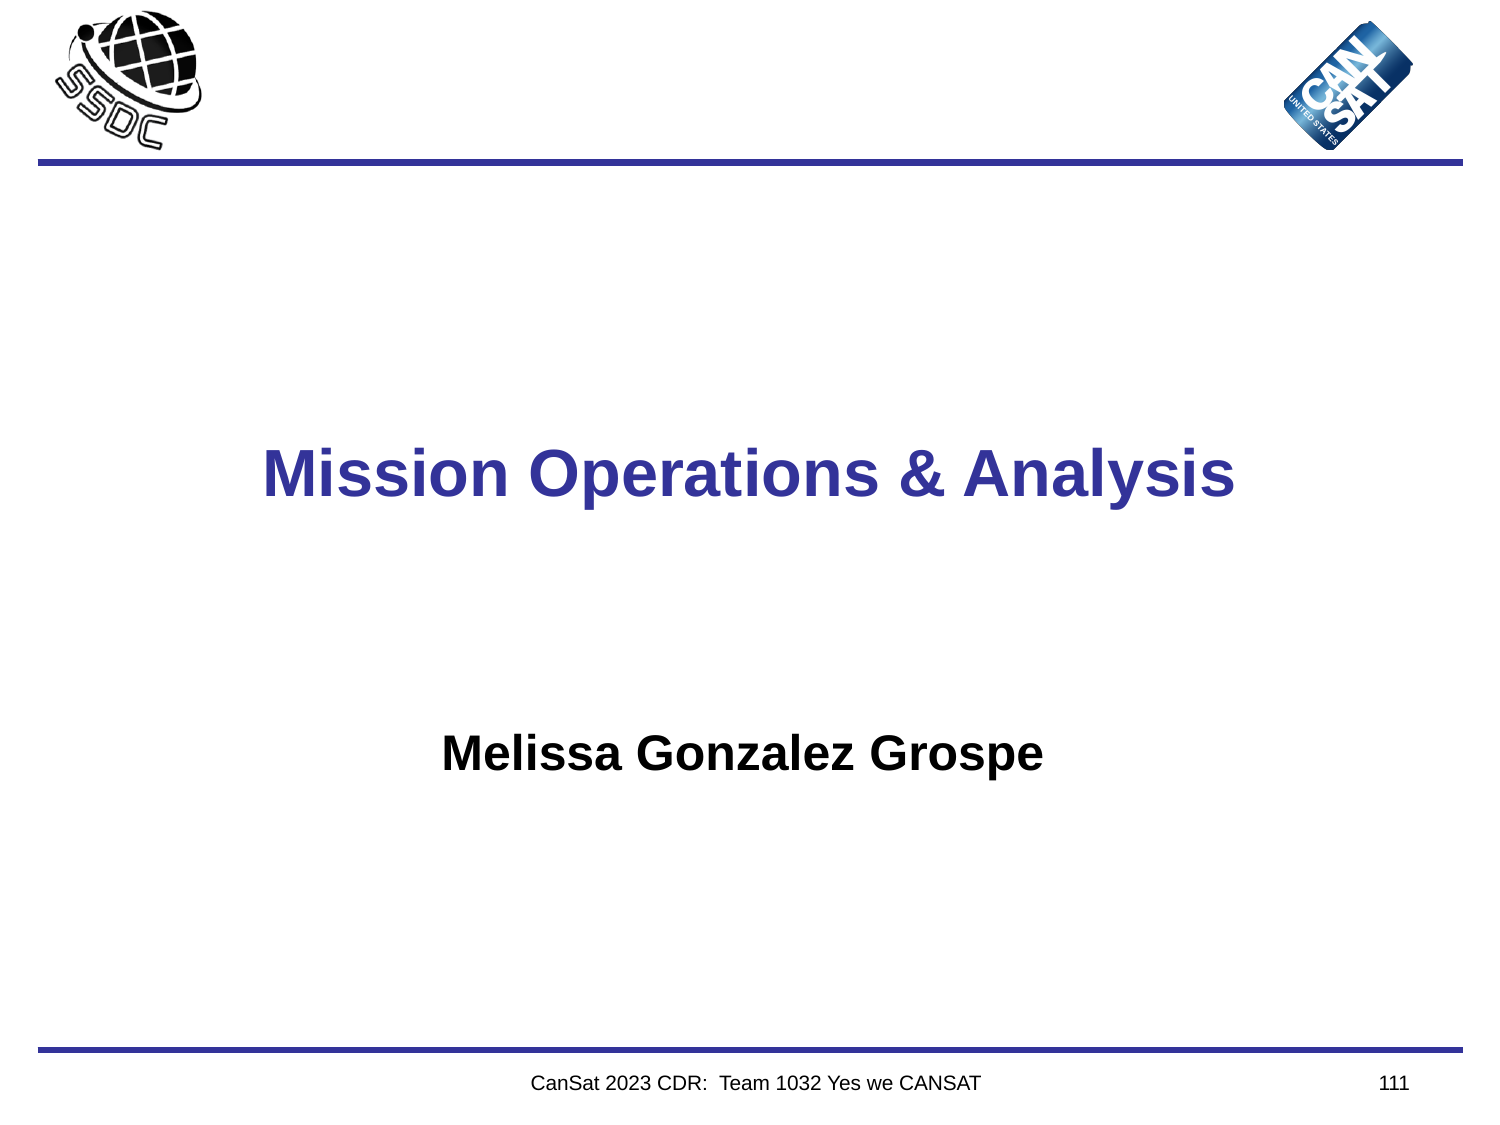

# Mission Operations & Analysis
Melissa Gonzalez Grospe
111
CanSat 2023 CDR:  Team 1032 Yes we CANSAT